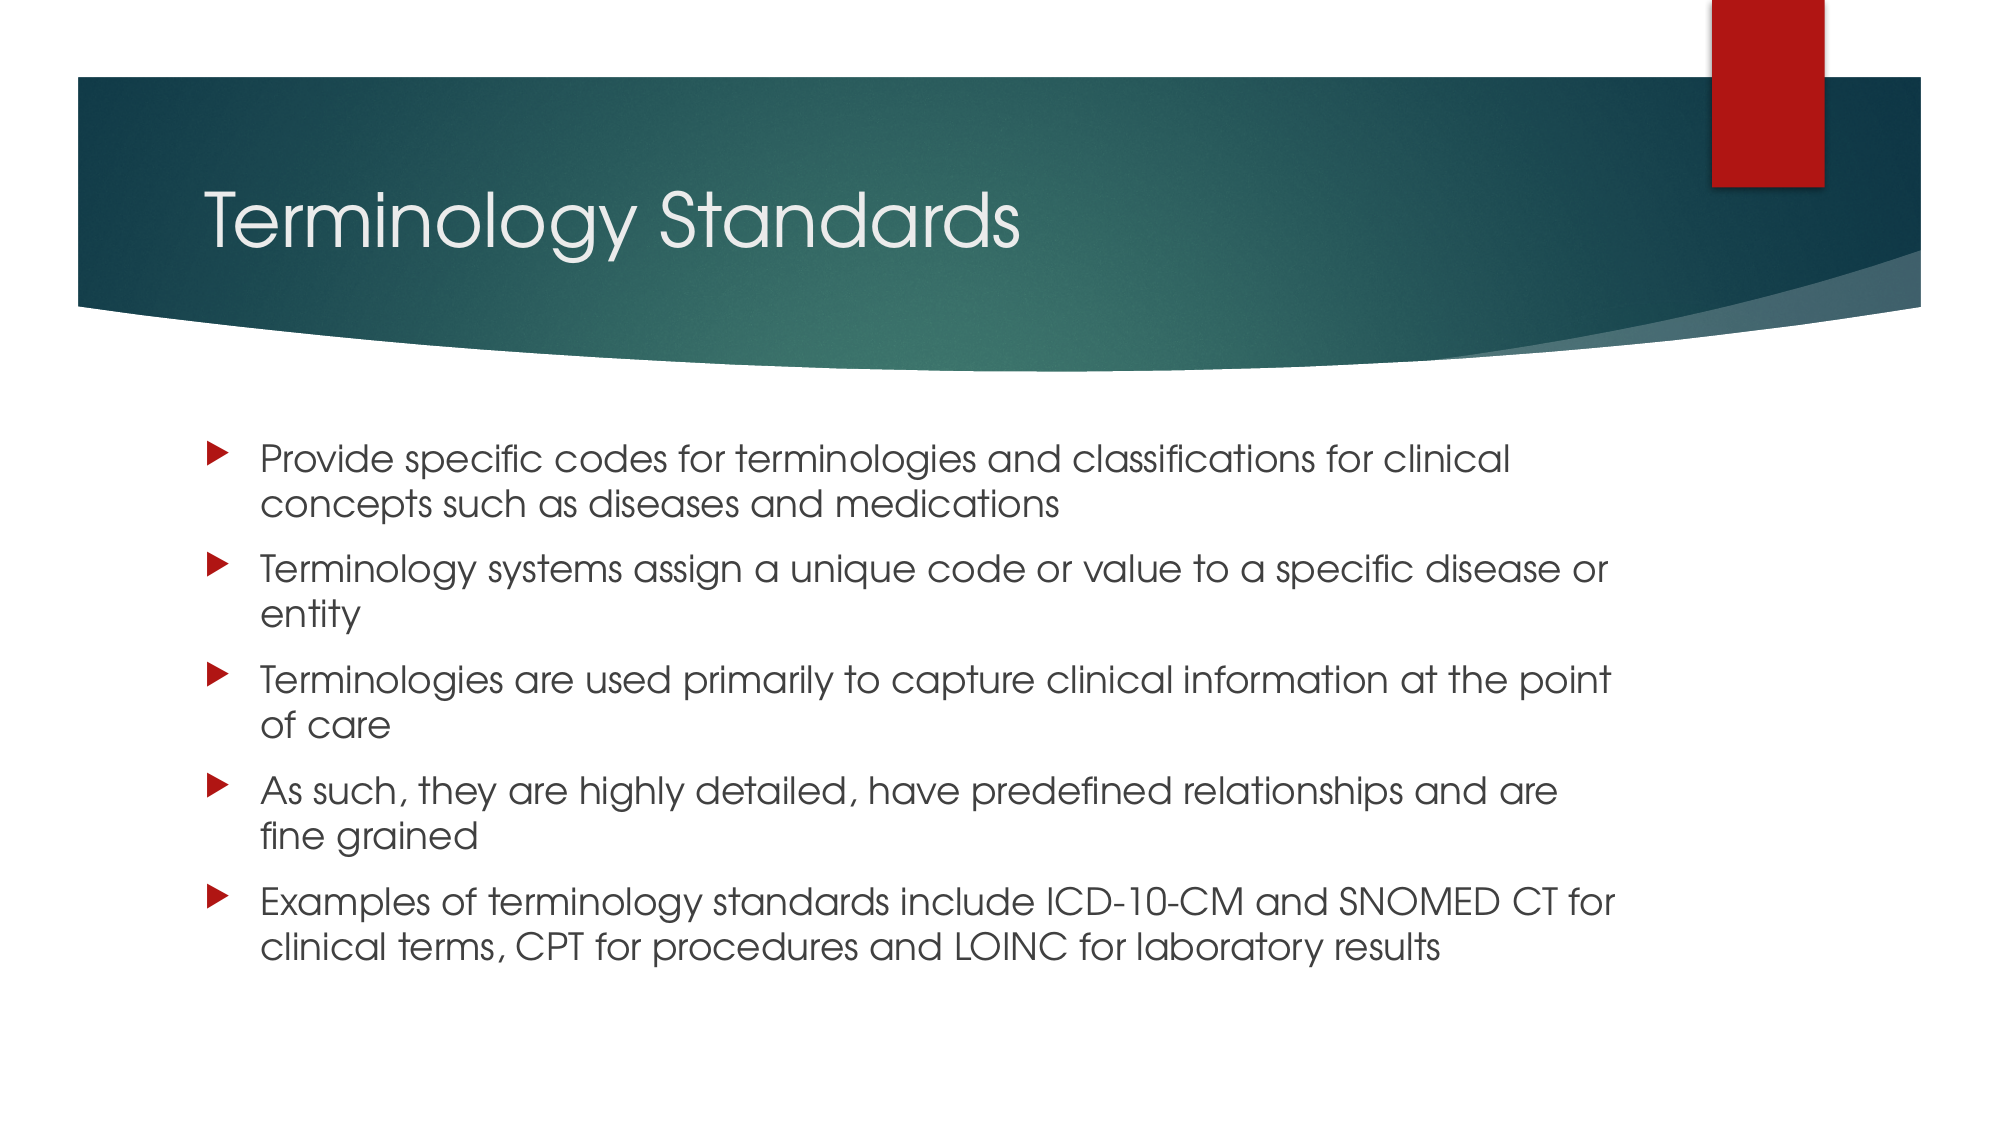

# Terminology Standards
Provide specific codes for terminologies and classifications for clinical concepts such as diseases and medications
Terminology systems assign a unique code or value to a specific disease or entity
Terminologies are used primarily to capture clinical information at the point of care
As such, they are highly detailed, have predefined relationships and are fine grained
Examples of terminology standards include ICD-10-CM and SNOMED CT for clinical terms, CPT for procedures and LOINC for laboratory results